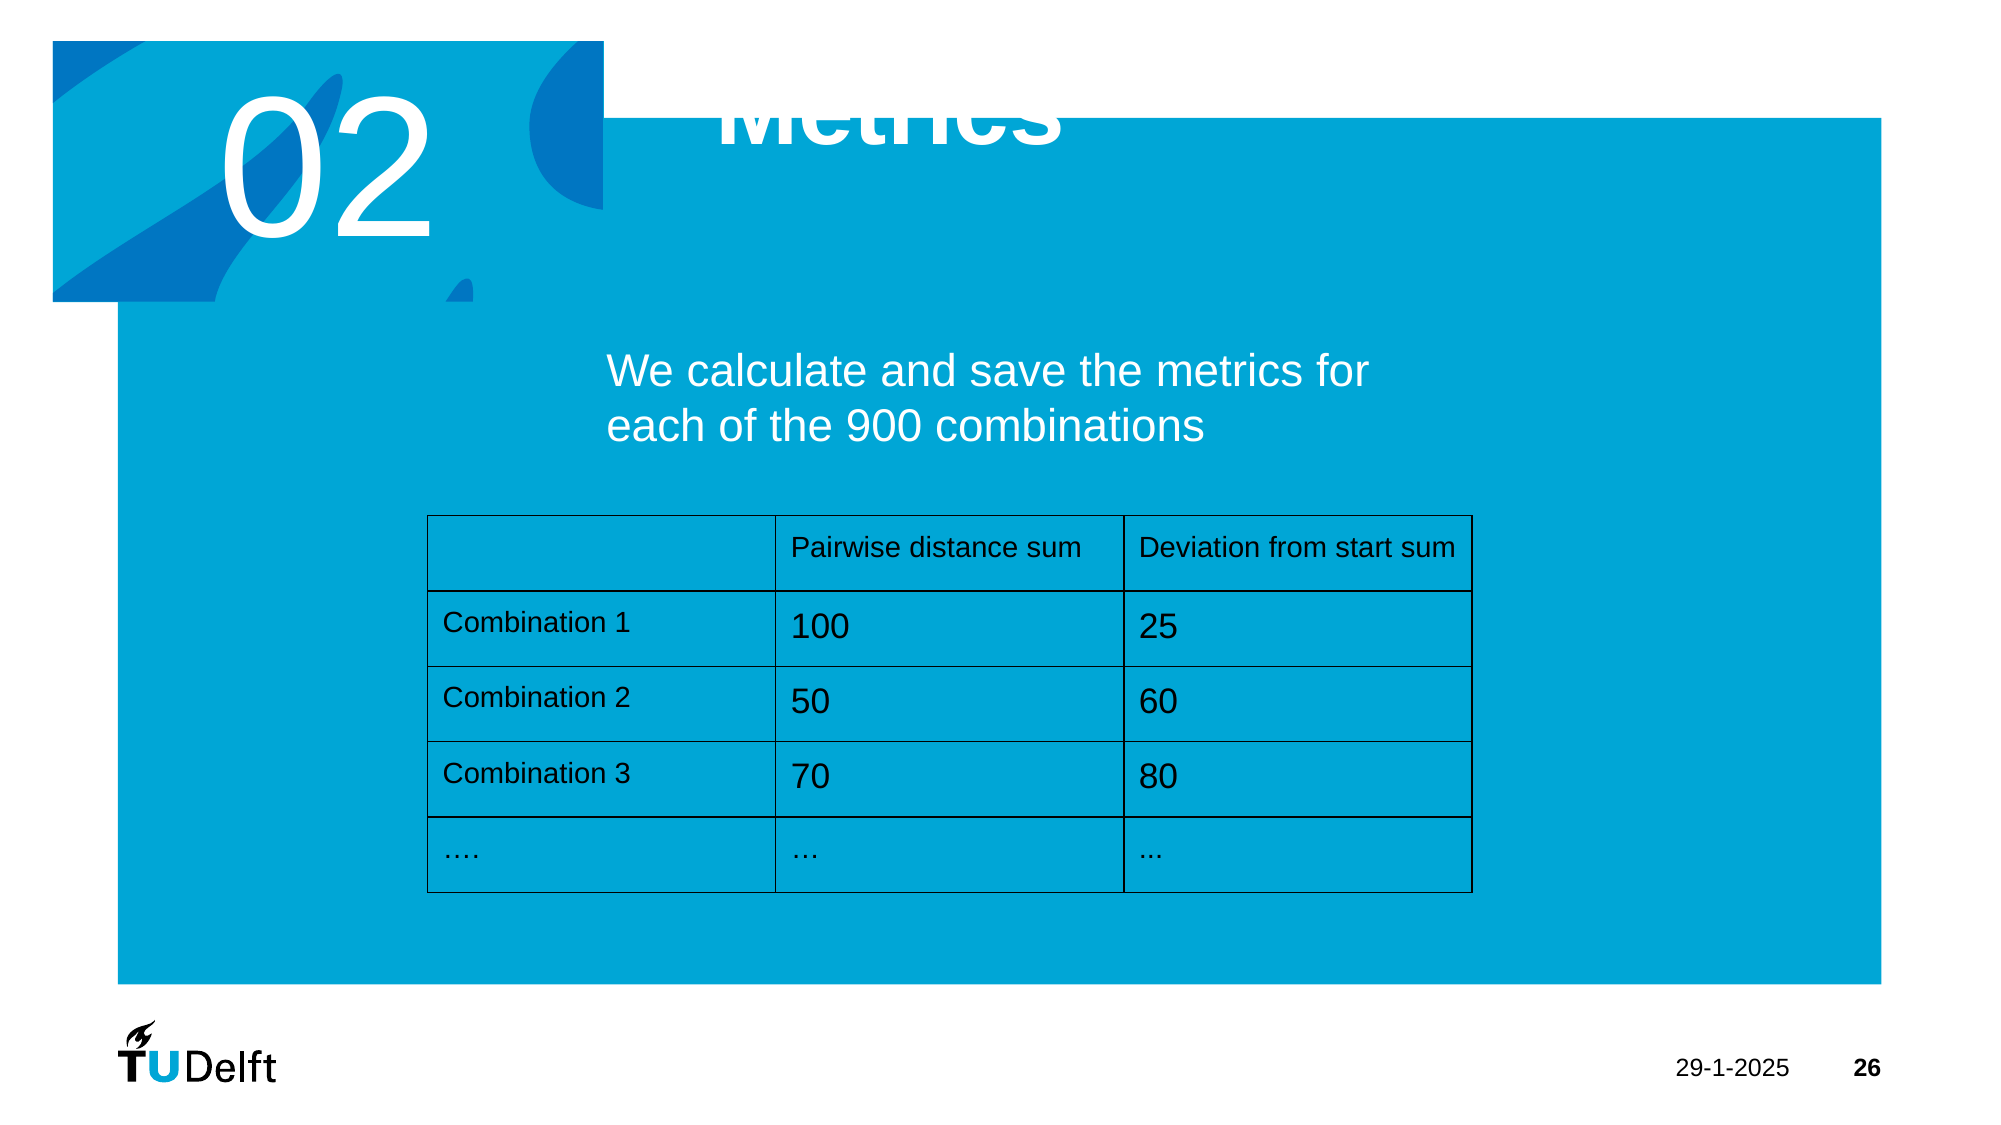

# Chapter | colour mode

02

Metrics

We calculate and save the metrics for each of the 900 combinations

|  | Pairwise distance sum | Deviation from start sum |
| --- | --- | --- |
| Combination 1 | 100 | 25 |
| Combination 2 | 50 | 60 |
| Combination 3 | 70 | 80 |
| …. | … | ... |
29-1-2025

26